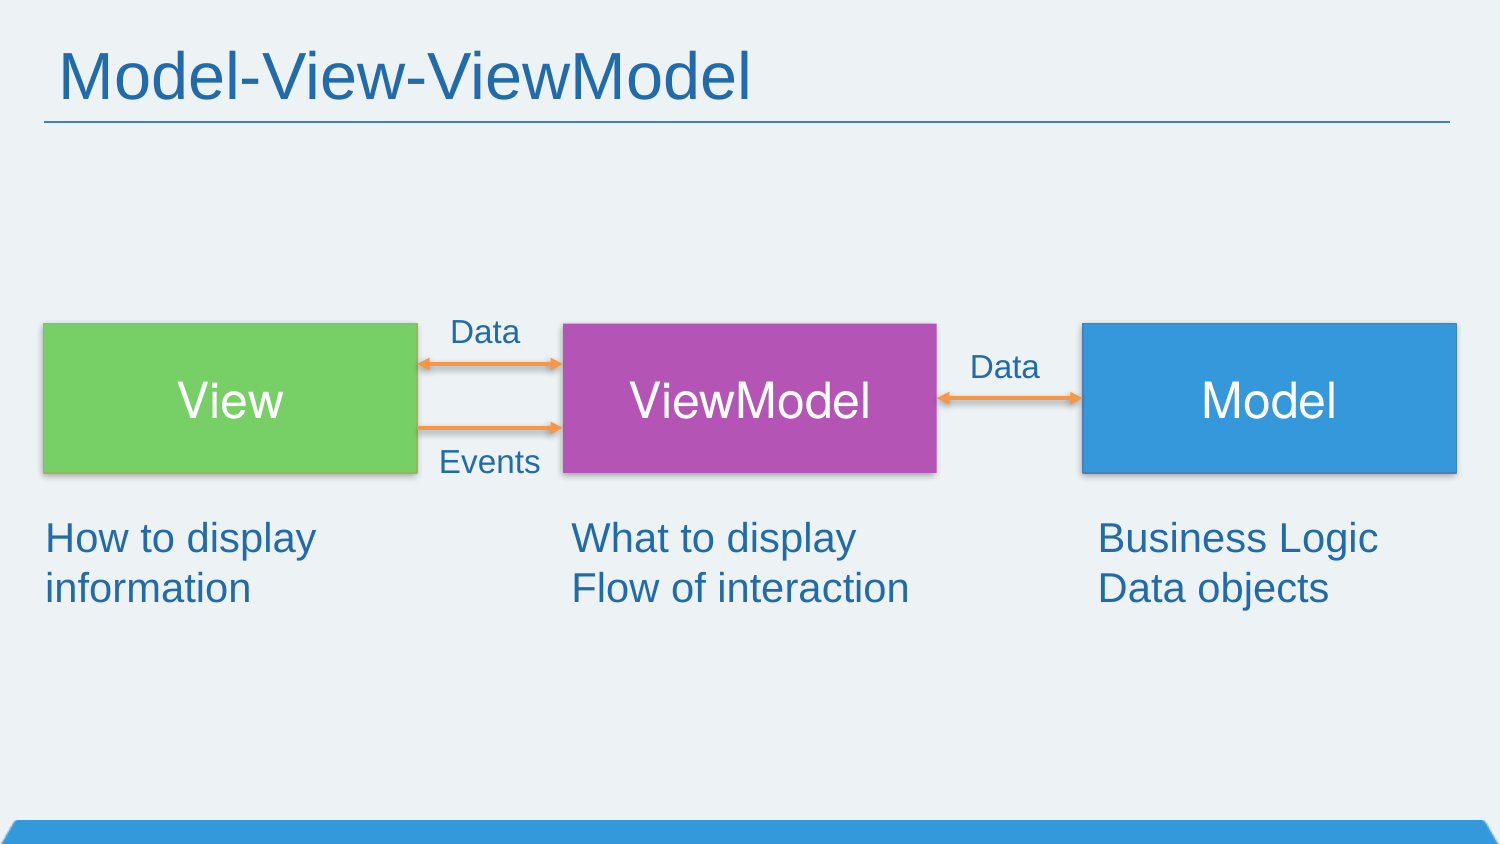

# Model-View-ViewModel
Data
Model
ViewModel
View
Data
Events
How to display information
What to display
Flow of interaction
Business Logic
Data objects